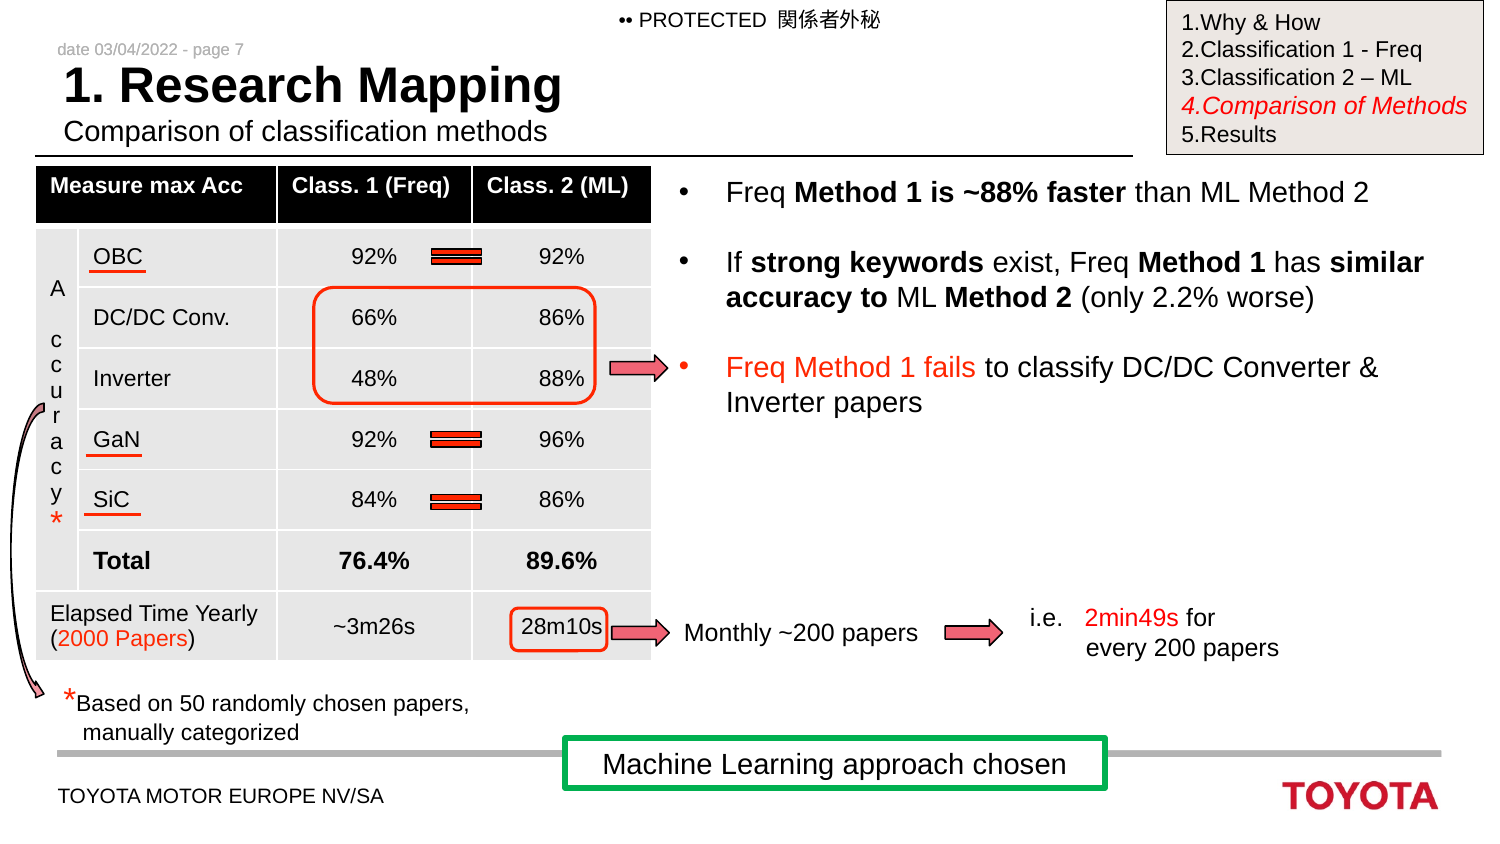

Why & How
Classification 1 - Freq
Classification 2 – ML
Comparison of Methods
Results
1. Research Mapping
Comparison of classification methods
| Measure max Acc |  | Class. 1 (Freq) | Class. 2 (ML) |
| --- | --- | --- | --- |
| A c c u r a c y \* | OBC | 92% | 92% |
|  | DC/DC Conv. | 66% | 86% |
|  | Inverter | 48% | 88% |
|  | GaN | 92% | 96% |
|  | SiC | 84% | 86% |
|  | Total | 76.4% | 89.6% |
| Elapsed Time Yearly (2000 Papers) |  | ~3m26s | 28m10s |
Freq Method 1 is ~88% faster than ML Method 2

If strong keywords exist, Freq Method 1 has similar accuracy to ML Method 2 (only 2.2% worse)

Freq Method 1 fails to classify DC/DC Converter & Inverter papers

i.e.   2min49s for
        every 200 papers

Monthly ~200 papers

*Based on 50 randomly chosen papers,
   manually categorized
Machine Learning approach chosen